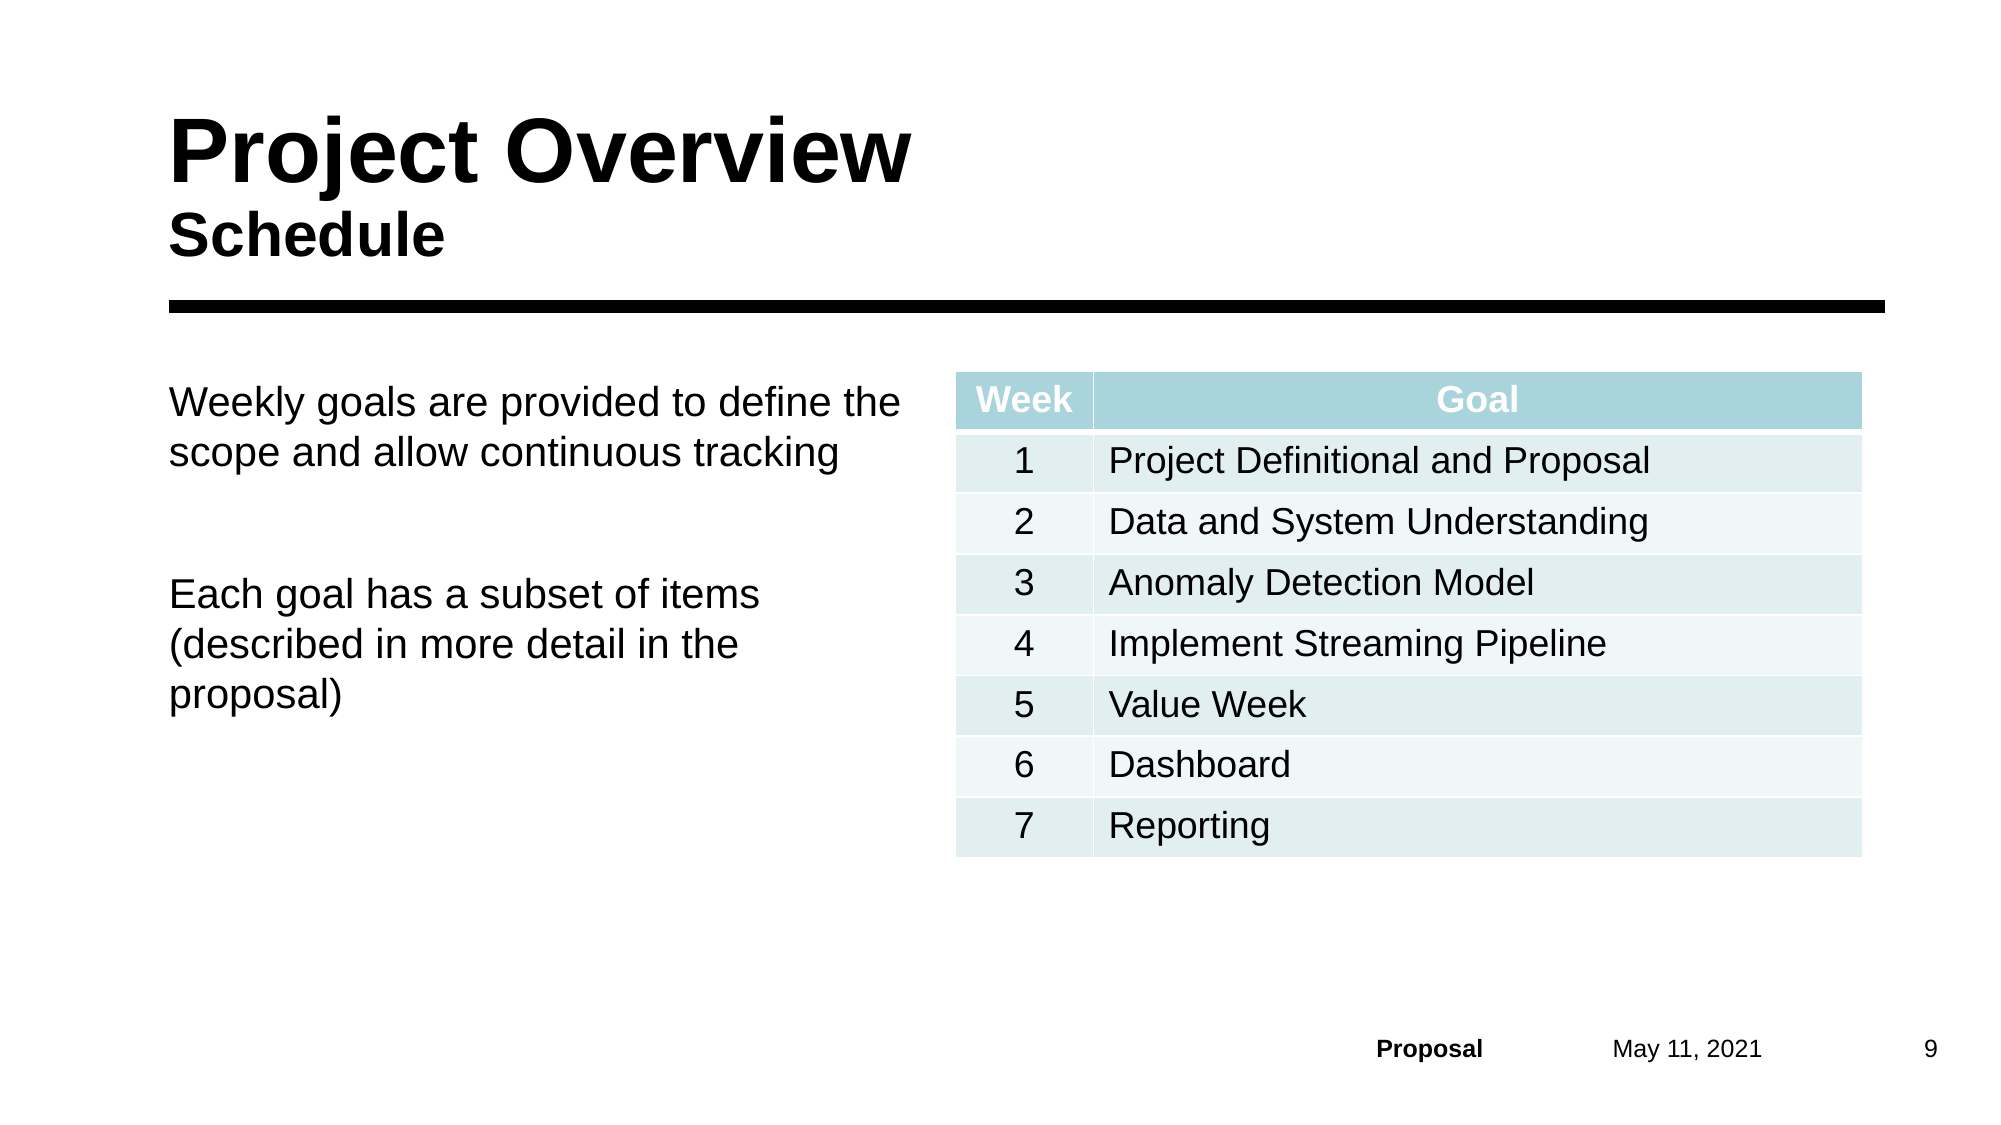

# Project Overview Schedule
| Week | Goal |
| --- | --- |
| 1 | Project Definitional and Proposal |
| 2 | Data and System Understanding |
| 3 | Anomaly Detection Model |
| 4 | Implement Streaming Pipeline |
| 5 | Value Week |
| 6 | Dashboard |
| 7 | Reporting |
Weekly goals are provided to define the scope and allow continuous tracking

Each goal has a subset of items (described in more detail in the proposal)

May 11, 2021
9
Proposal